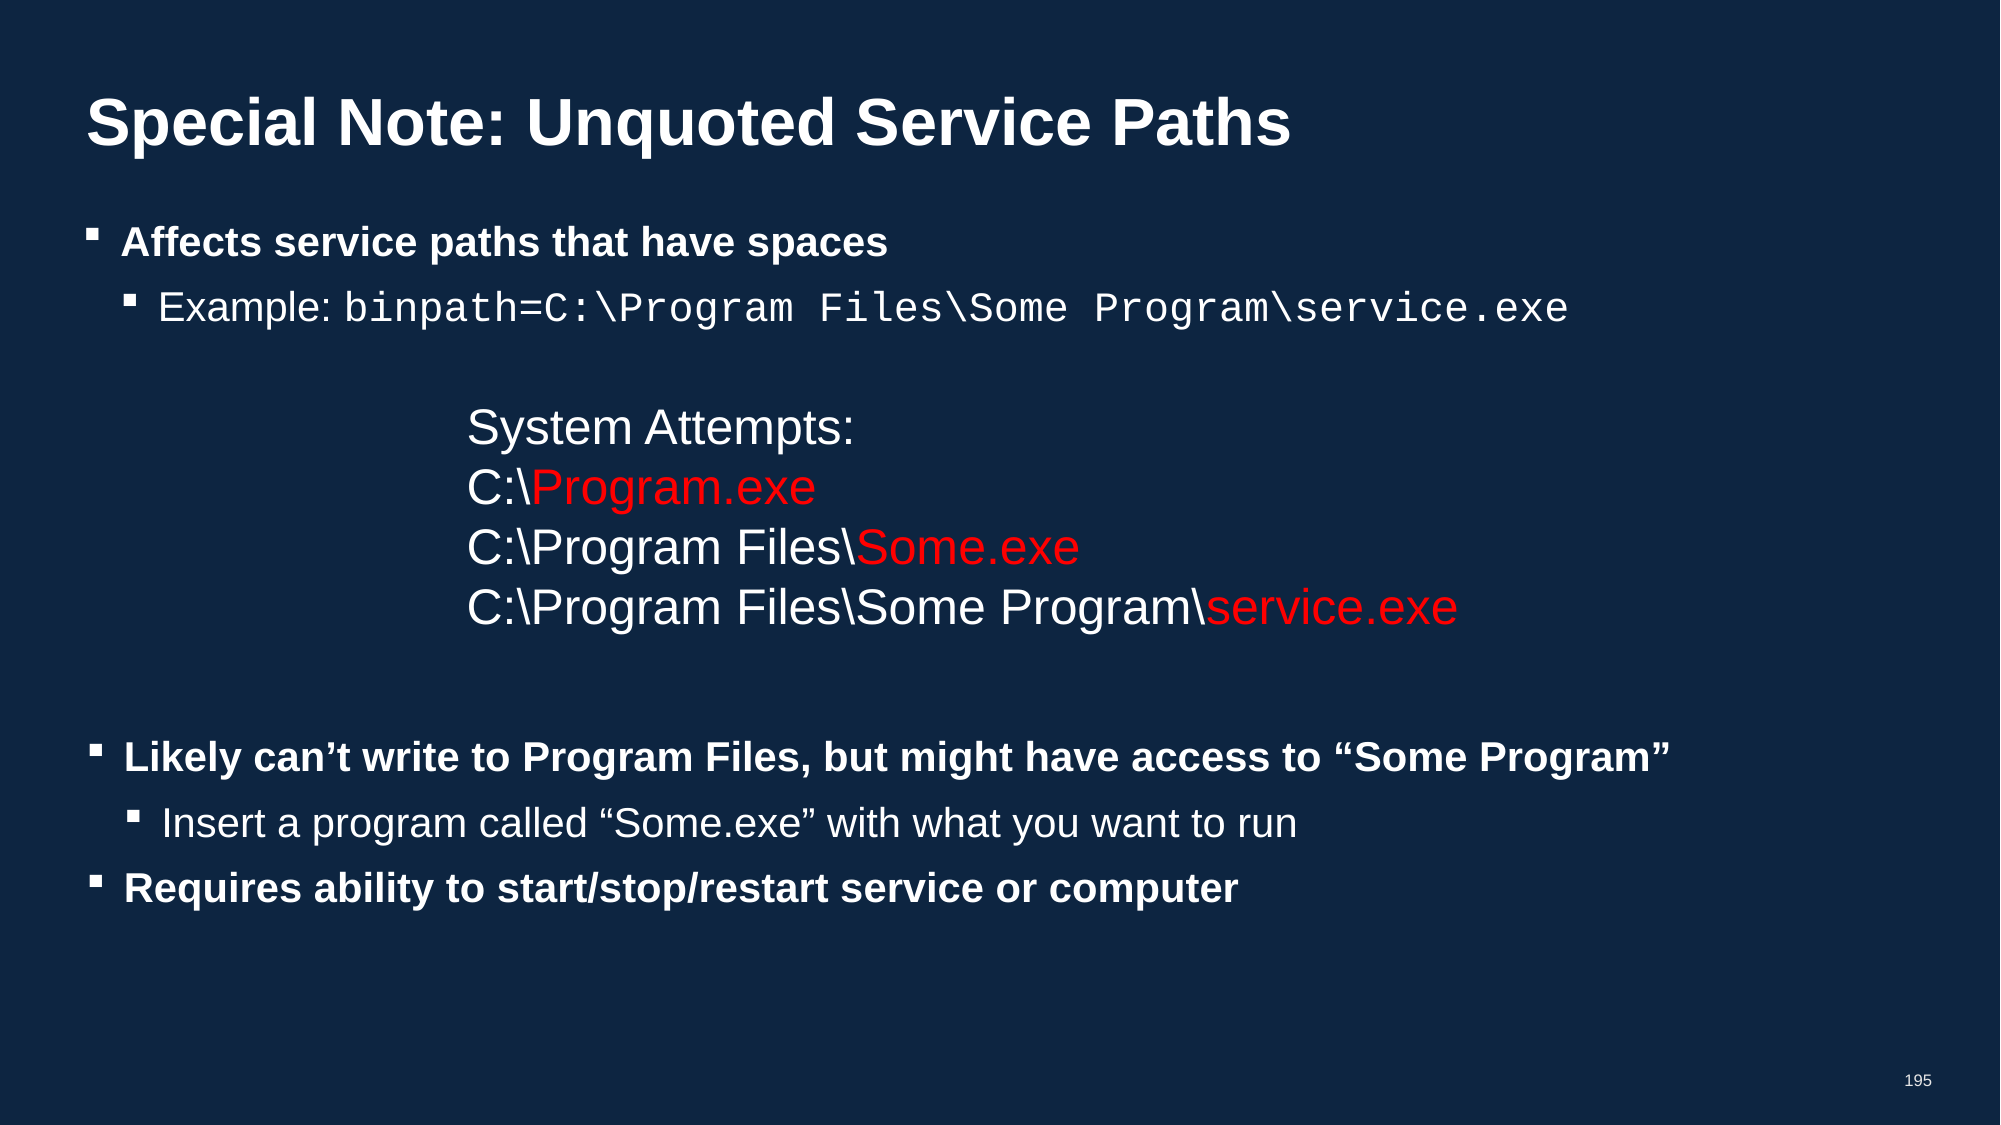

# Special Note: Unquoted Service Paths
Affects service paths that have spaces
Example: binpath=C:\Program Files\Some Program\service.exe
System Attempts:
C:\Program.exe
C:\Program Files\Some.exe
C:\Program Files\Some Program\service.exe
Likely can’t write to Program Files, but might have access to “Some Program”
Insert a program called “Some.exe” with what you want to run
Requires ability to start/stop/restart service or computer
195